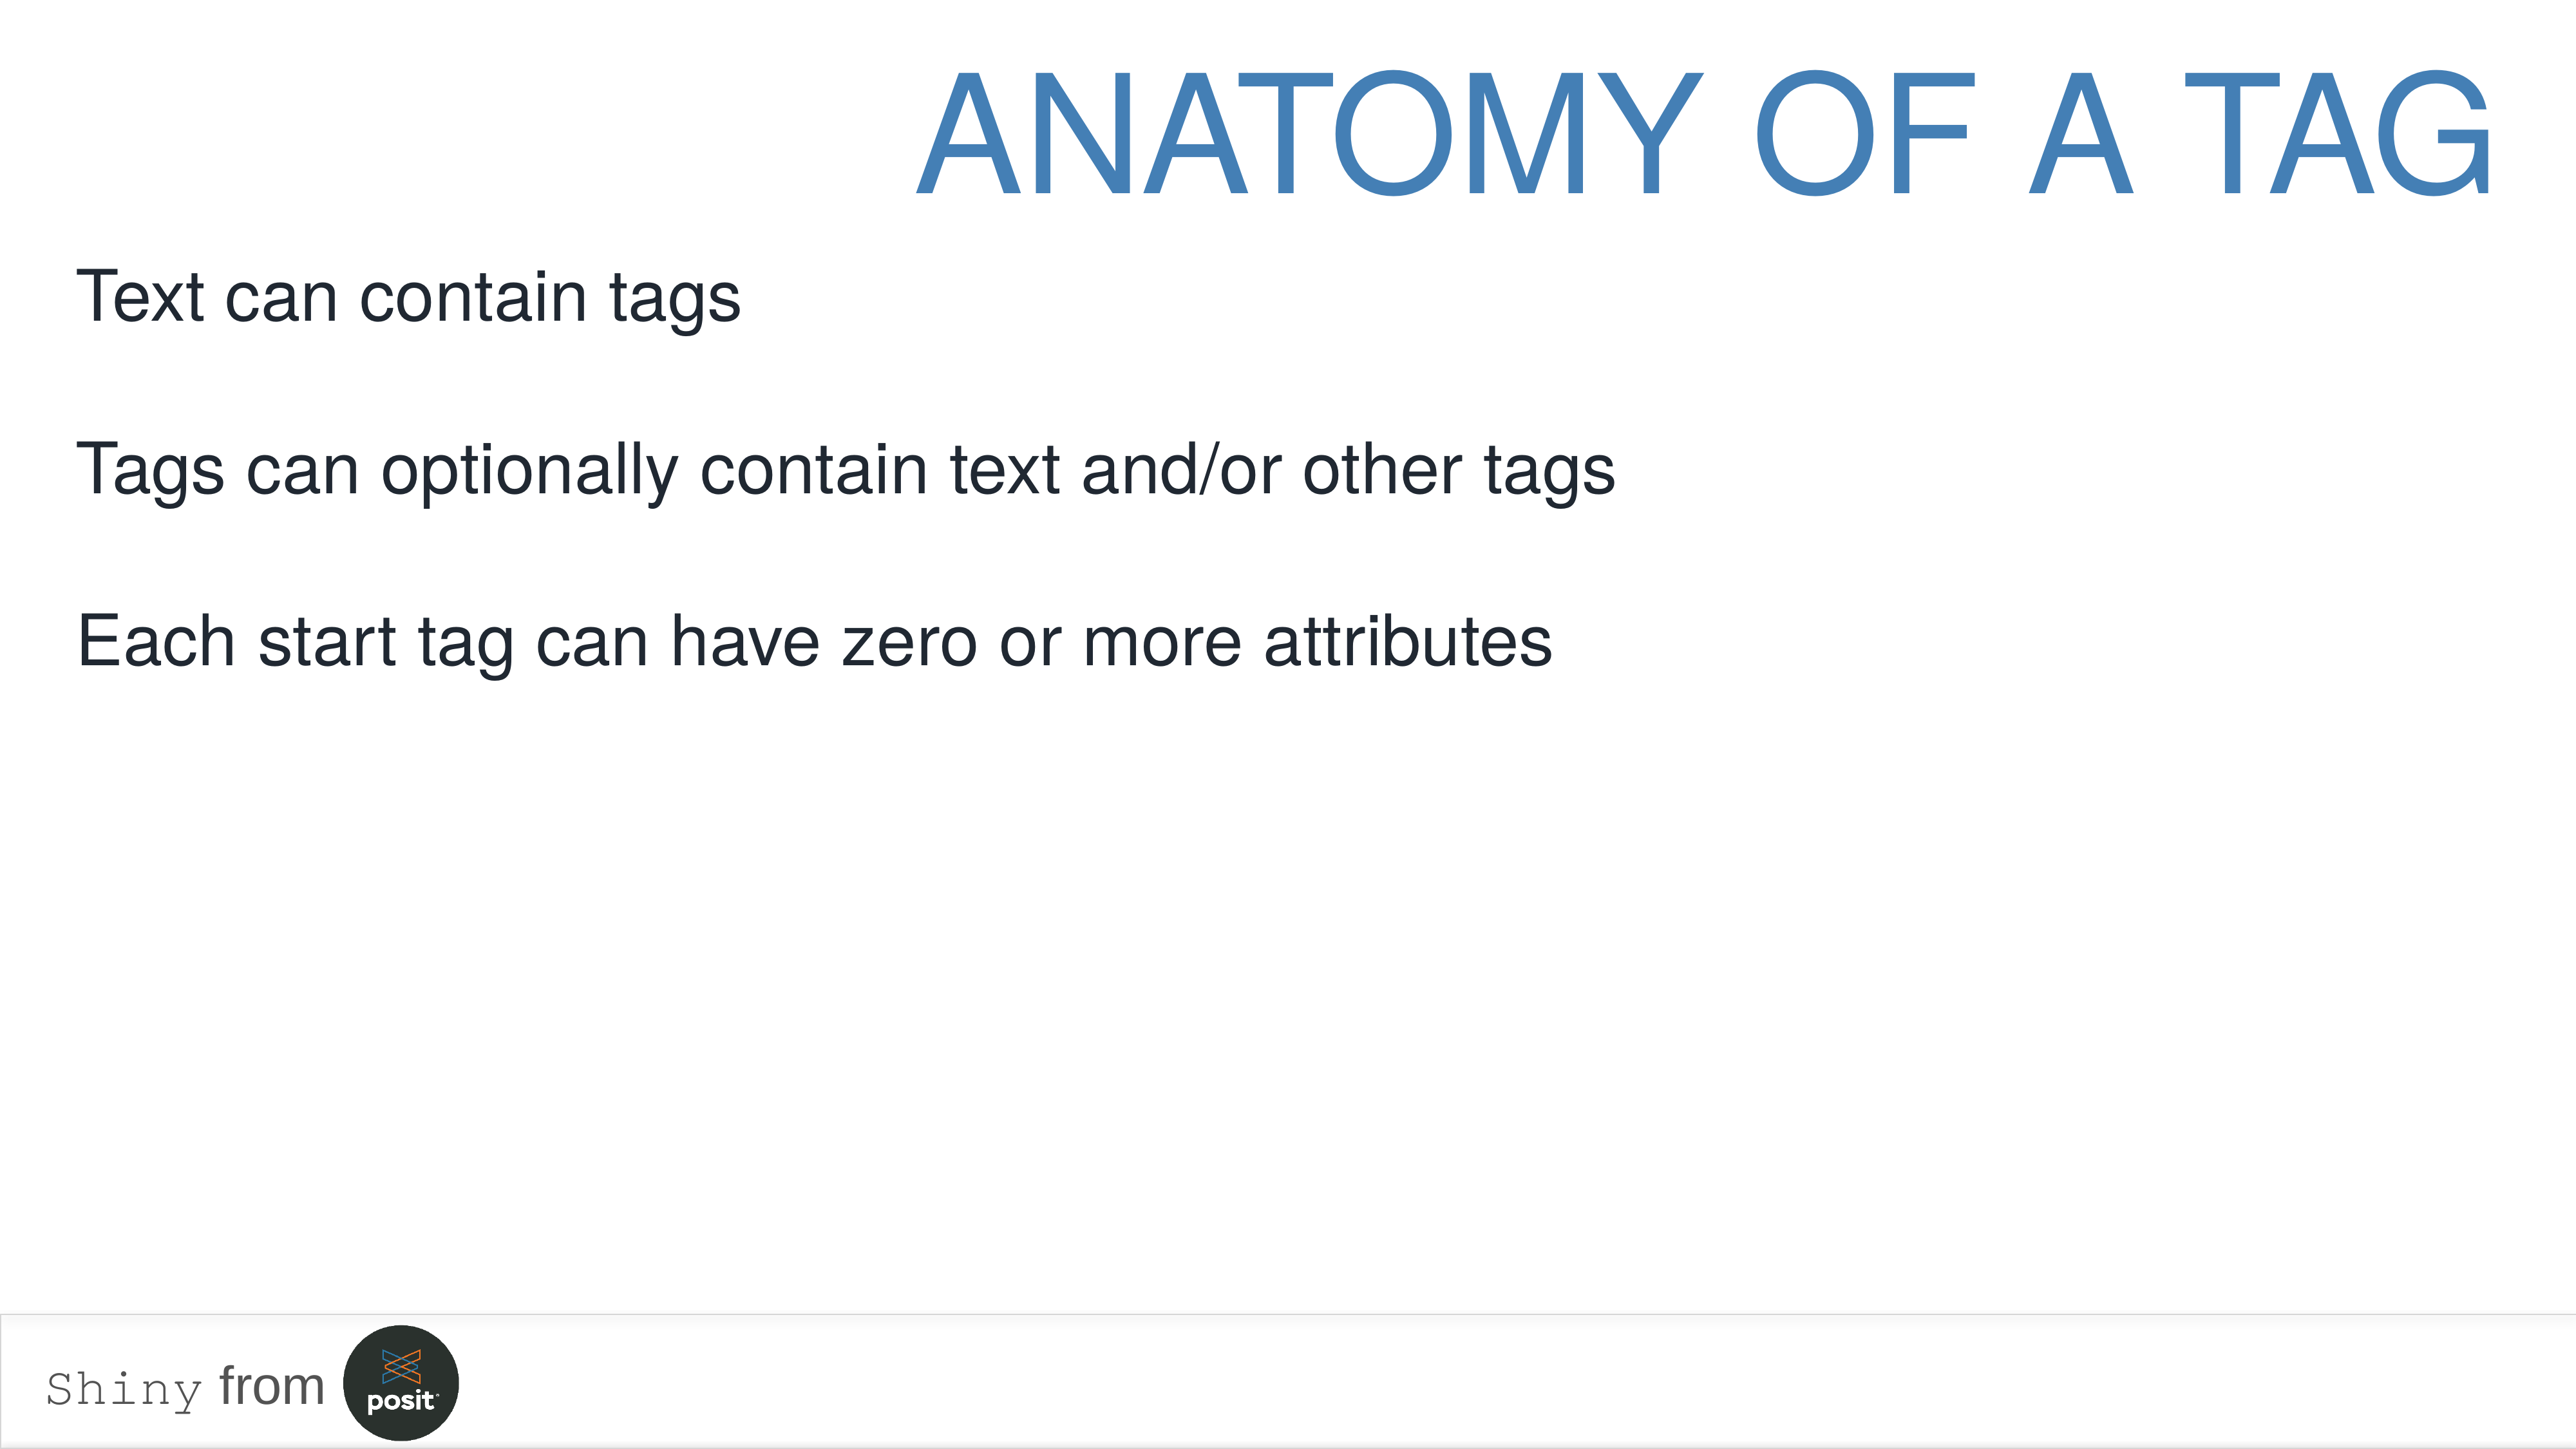

# Anatomy of a Tag
Text can contain tags
Tags can optionally contain text and/or other tags
Each start tag can have zero or more attributes